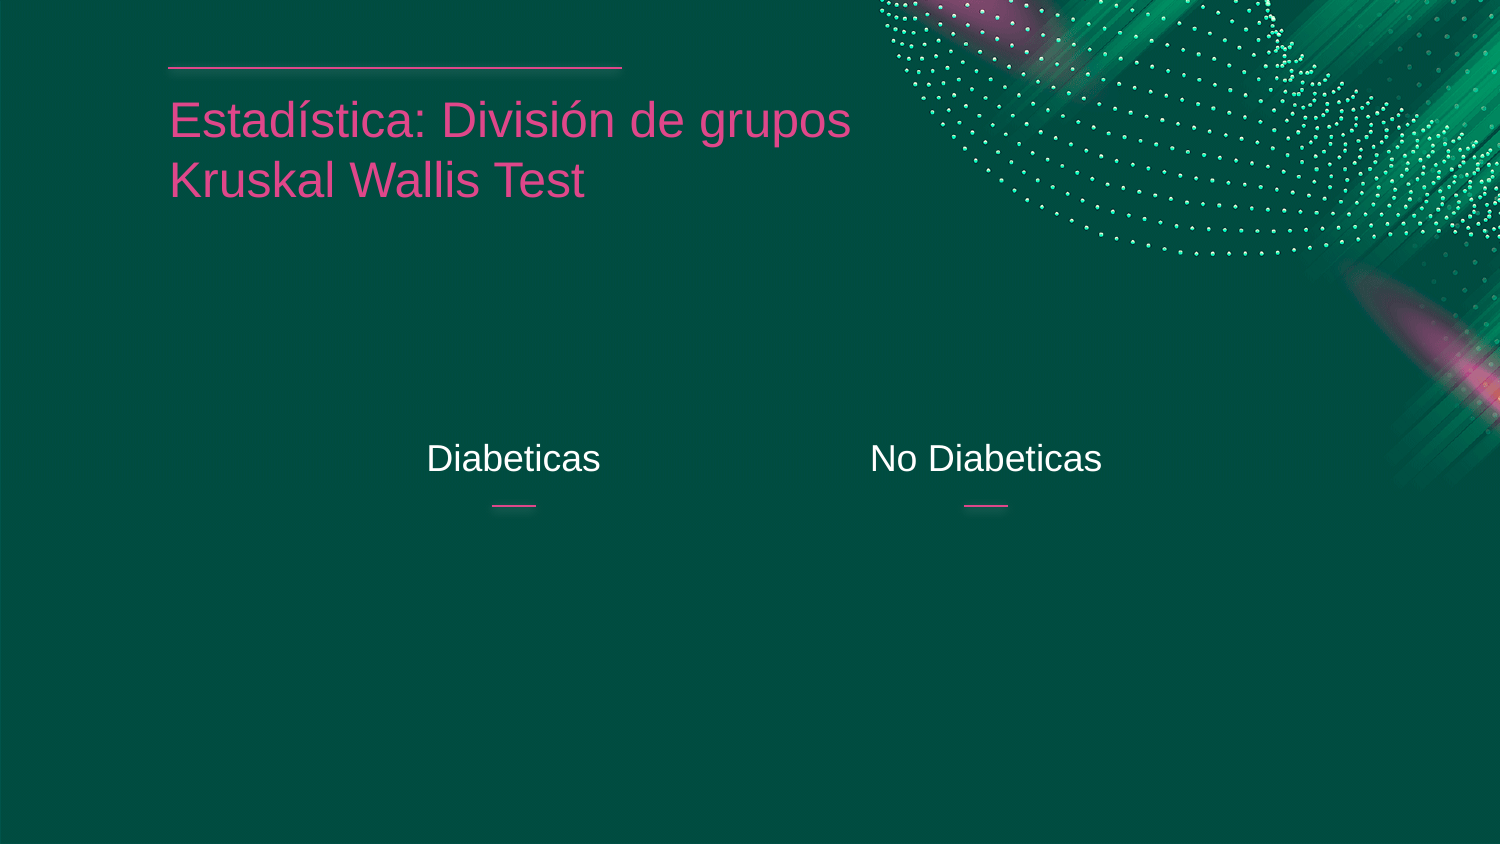

Estadística: División de grupos
Kruskal Wallis Test
# Diabeticas
No Diabeticas